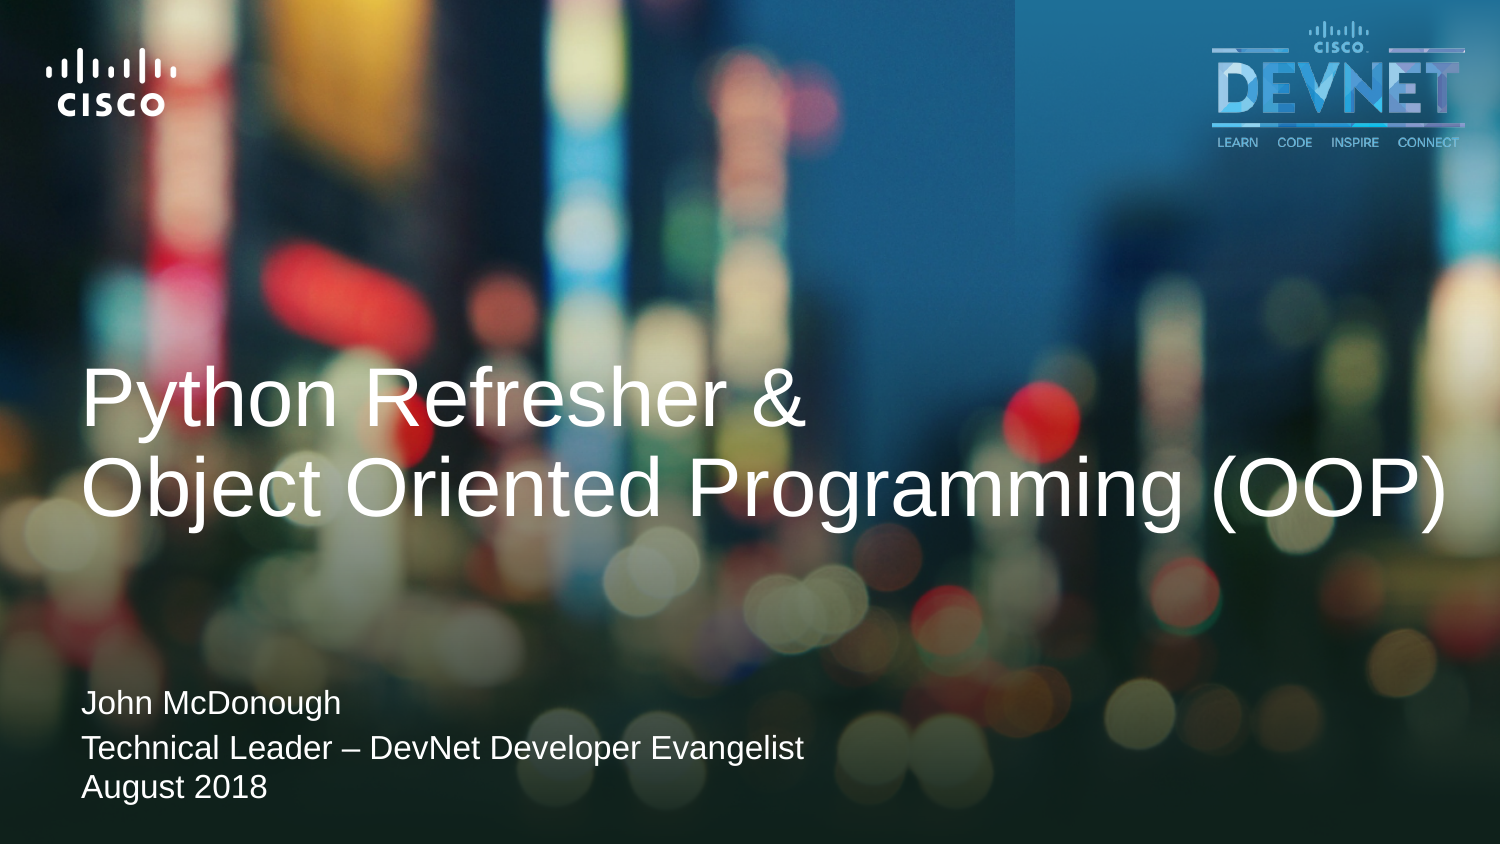

# Python Refresher & Object Oriented Programming (OOP)
John McDonough
Technical Leader – DevNet Developer Evangelist
August 2018